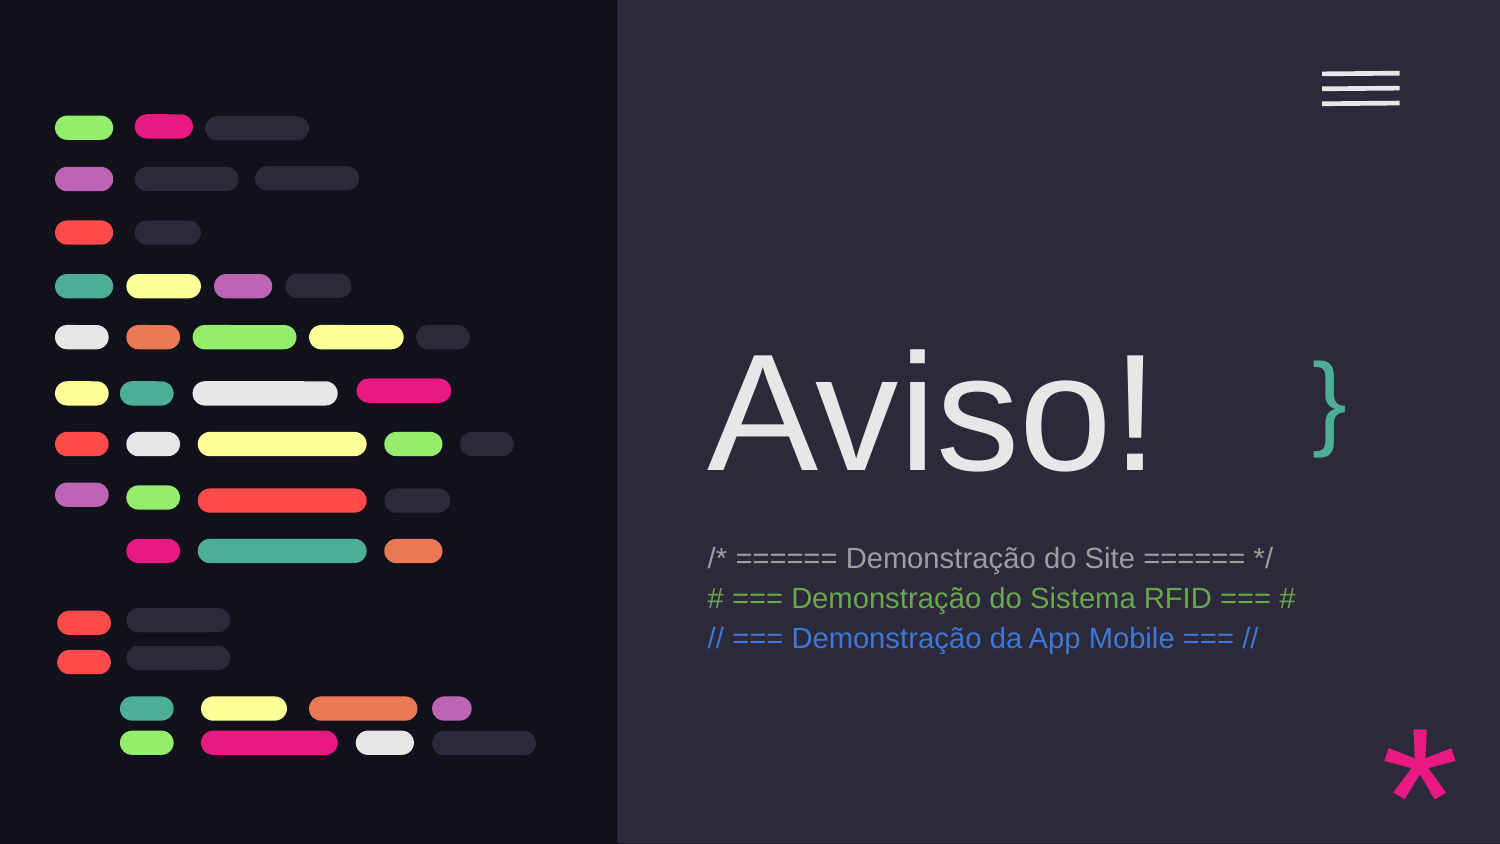

# Aviso!
}
/* ====== Demonstração do Site ====== */
# === Demonstração do Sistema RFID === #
// === Demonstração da App Mobile === //
*